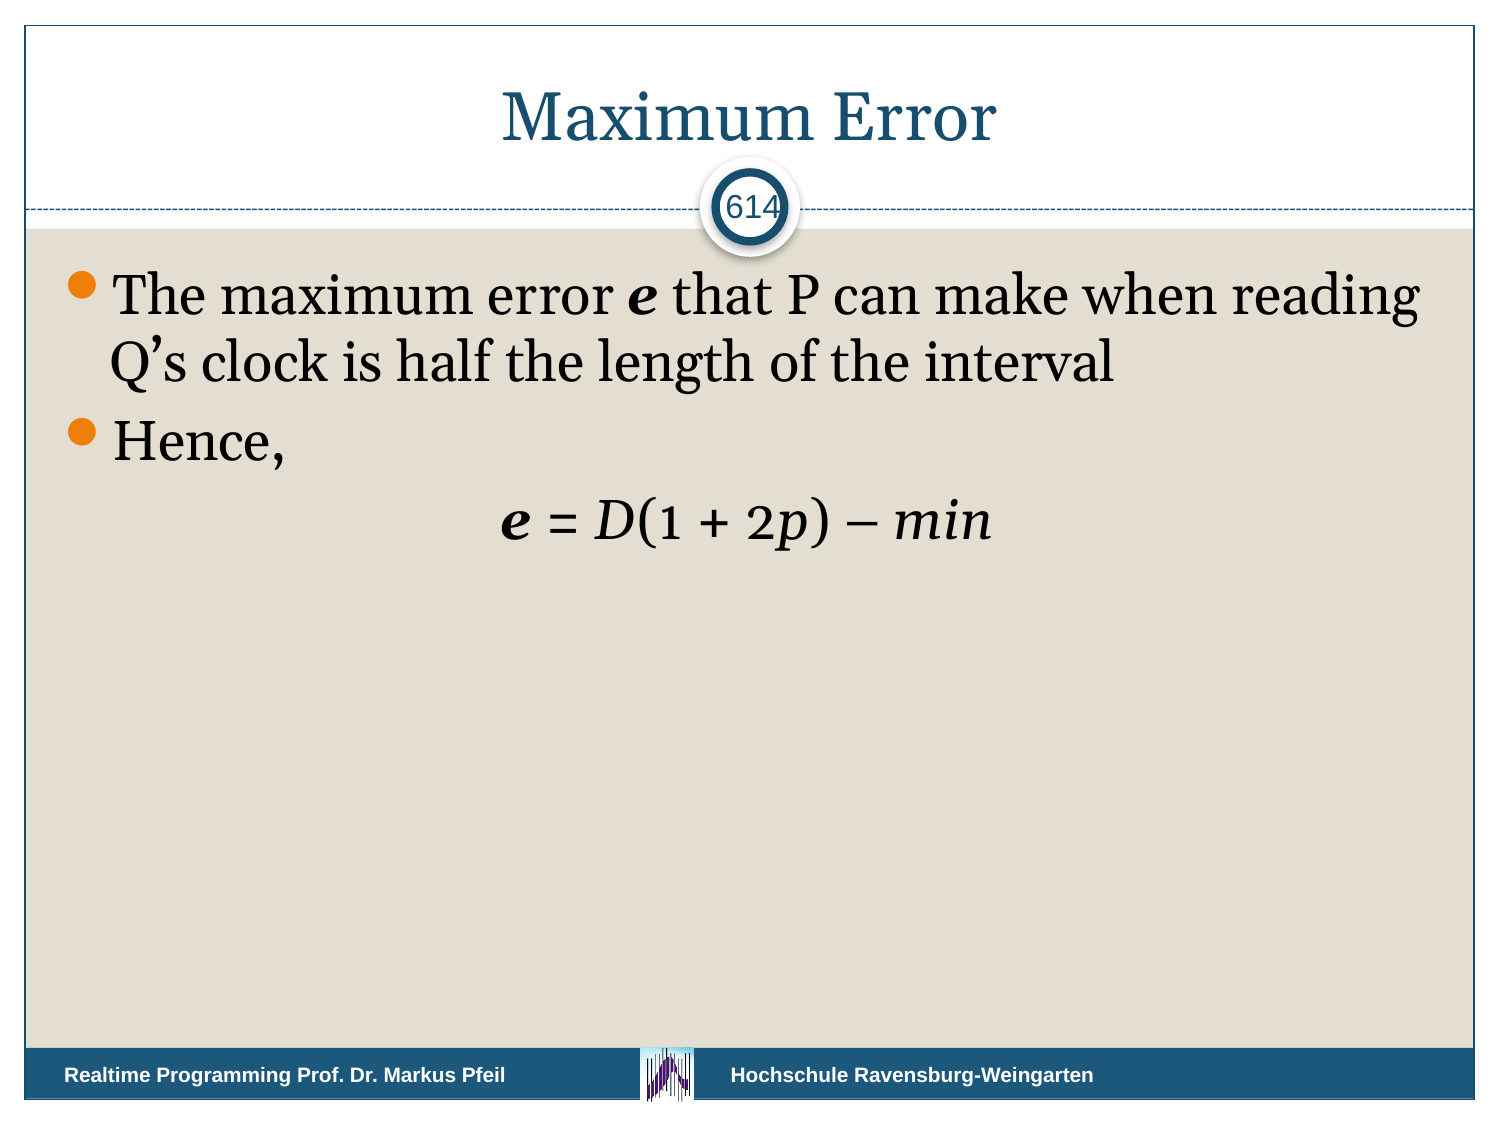

# Maximum Error
614
The maximum error e that P can make when reading Q’s clock is half the length of the interval
Hence,
e = D(1 + 2p) – min
Realtime Programming Prof. Dr. Markus Pfeil